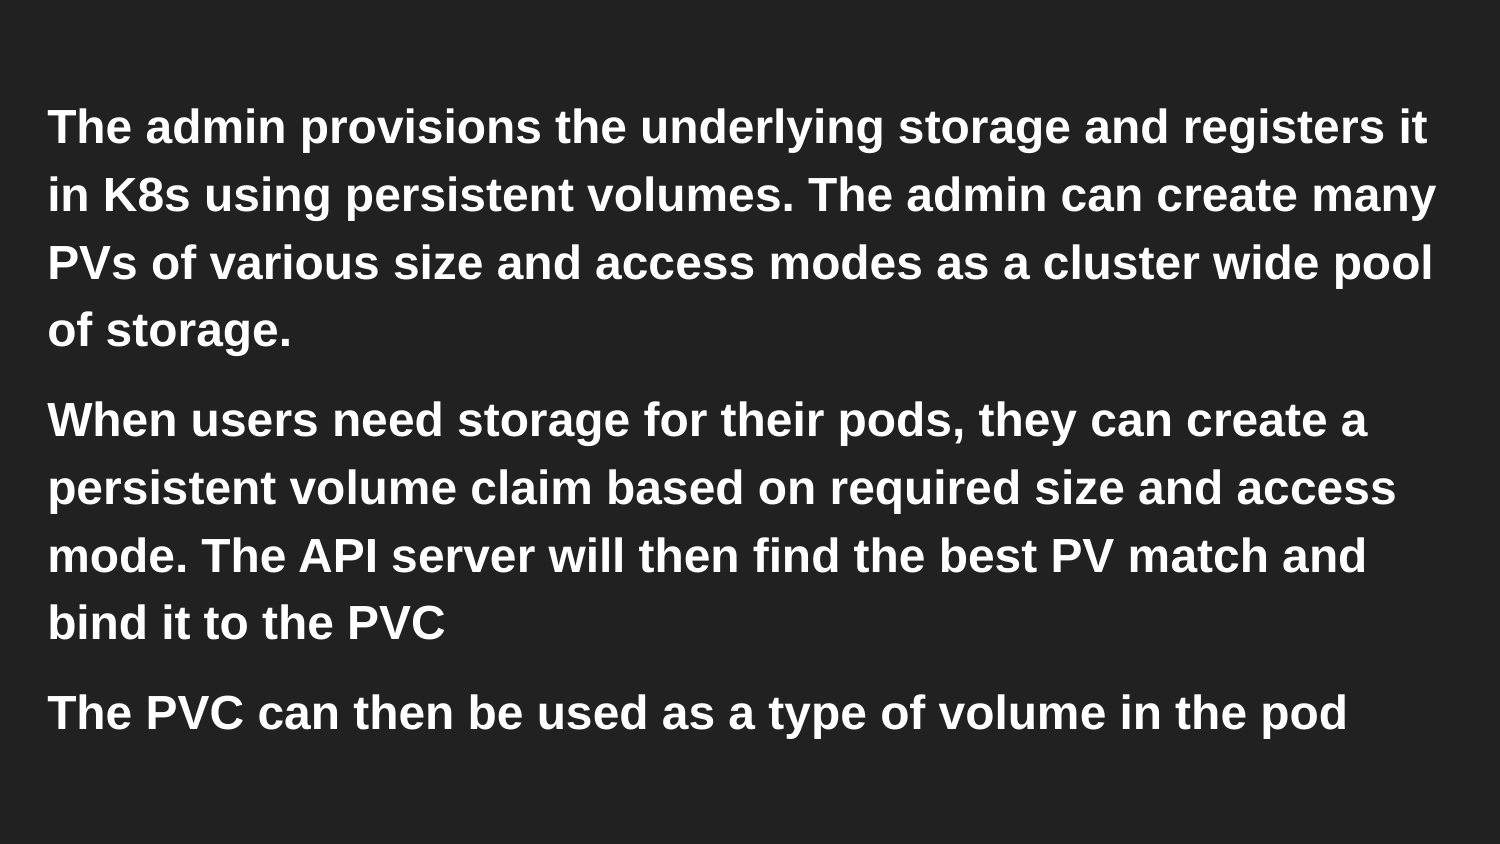

# The admin provisions the underlying storage and registers it in K8s using persistent volumes. The admin can create many PVs of various size and access modes as a cluster wide pool of storage.
When users need storage for their pods, they can create a persistent volume claim based on required size and access mode. The API server will then find the best PV match and bind it to the PVC
The PVC can then be used as a type of volume in the pod